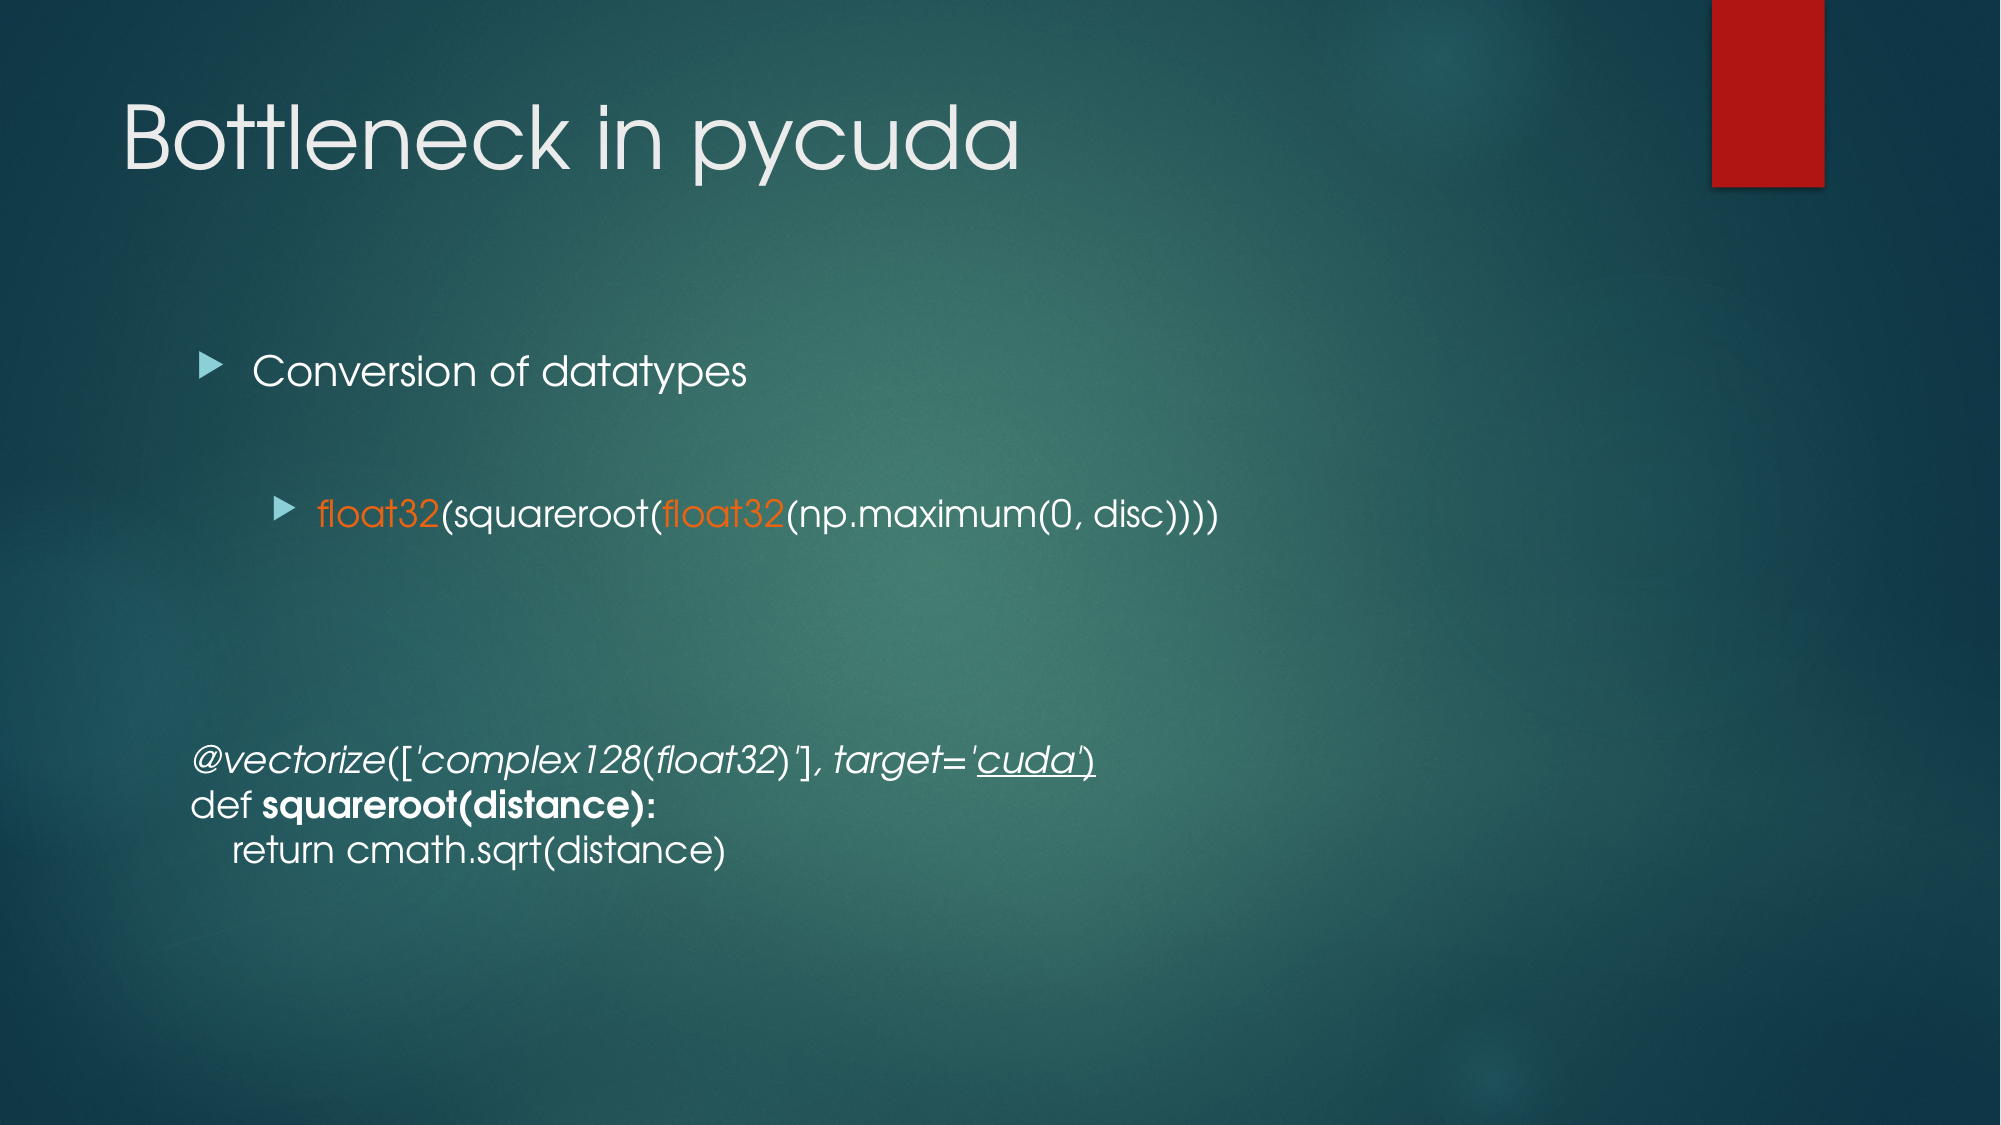

# Bottleneck in pycuda
Conversion of datatypes

float32(squareroot(float32(np.maximum(0, disc))))
@vectorize(['complex128(float32)'], target='cuda')
def squareroot(distance):
    return cmath.sqrt(distance)